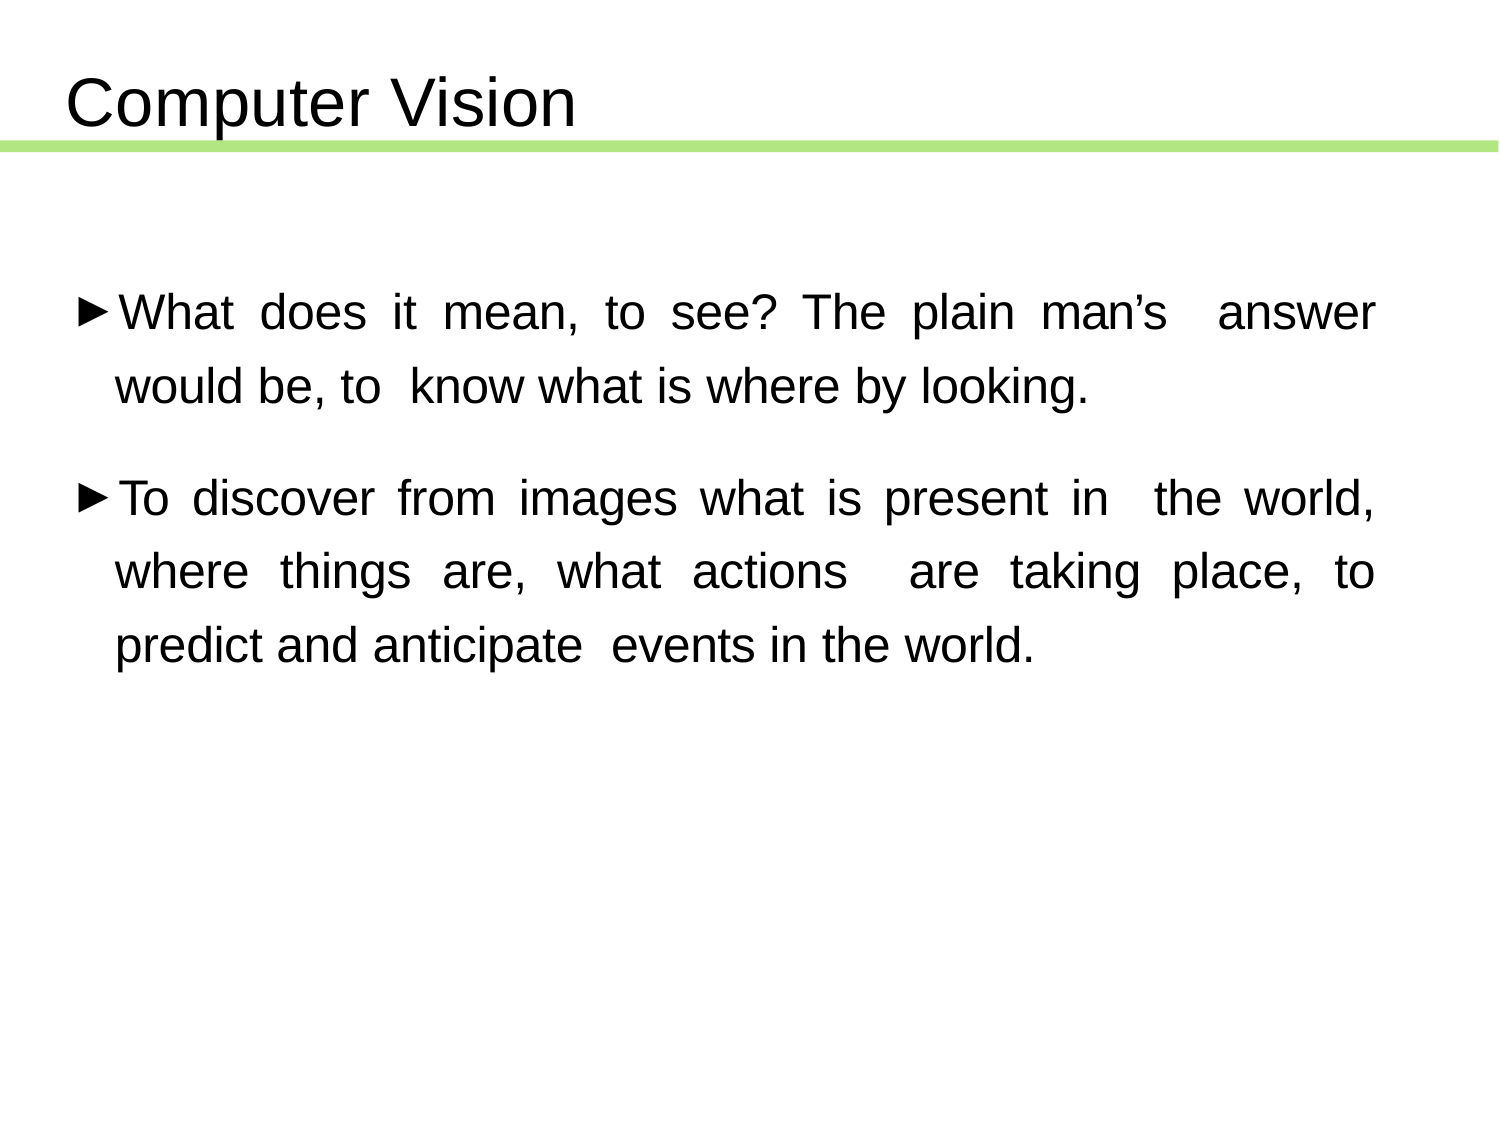

# Computer Vision

What does it mean, to see? The plain man’s  answer would be, to  know what is where by looking.
To discover from images what is present in  the world, where things are, what actions  are taking place, to predict and anticipate  events in the world.